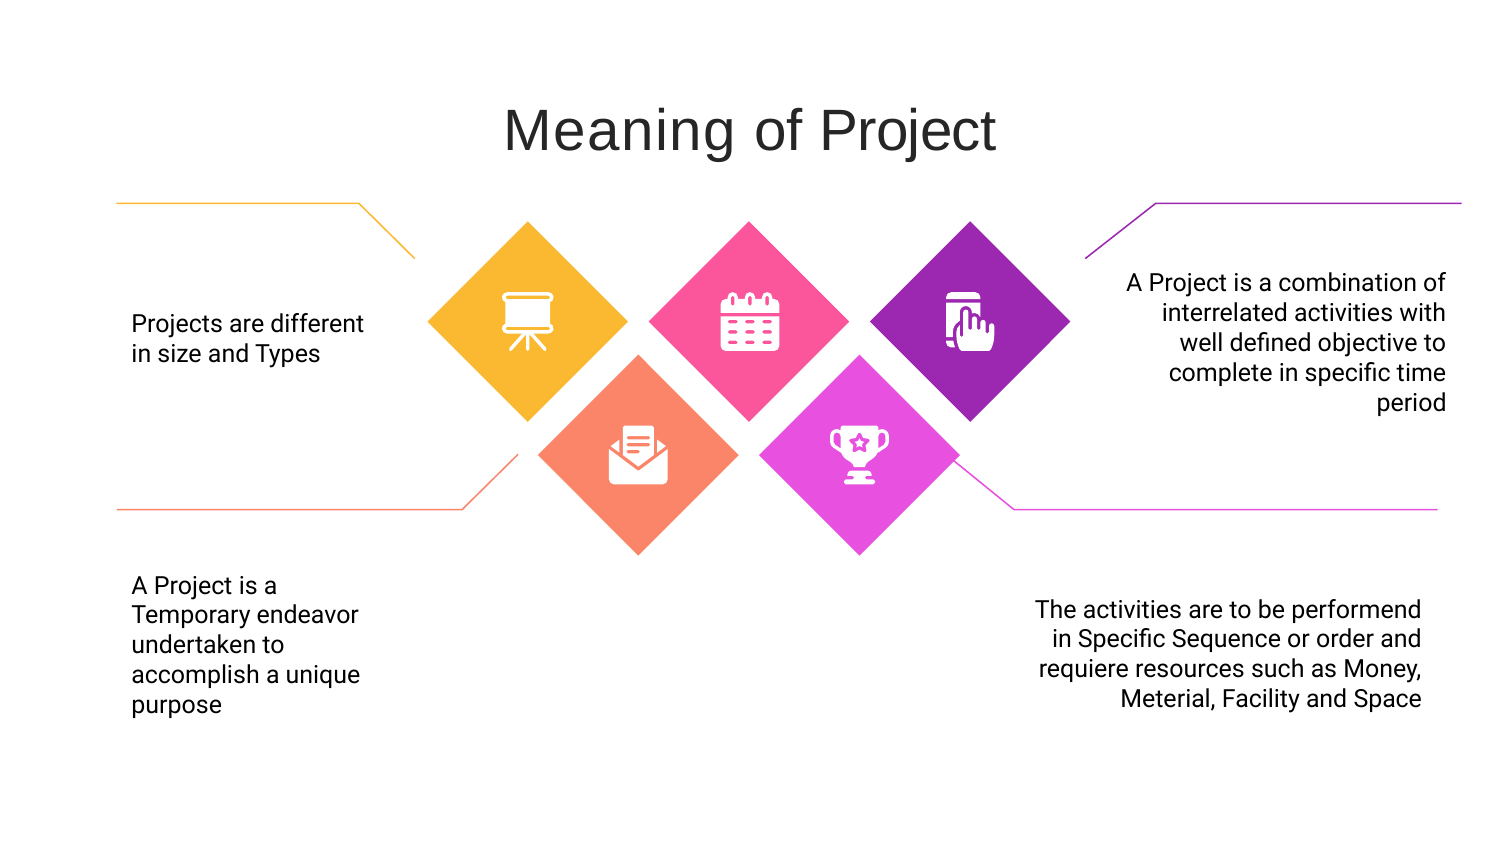

# Meaning of Project

Projects are different in size and Types

A Project is a combination of interrelated activities with well defined objective to complete in specific time period

A Project is a Temporary endeavor undertaken to accomplish a unique purpose

The activities are to be performend in Specific Sequence or order and requiere resources such as Money, Meterial, Facility and Space